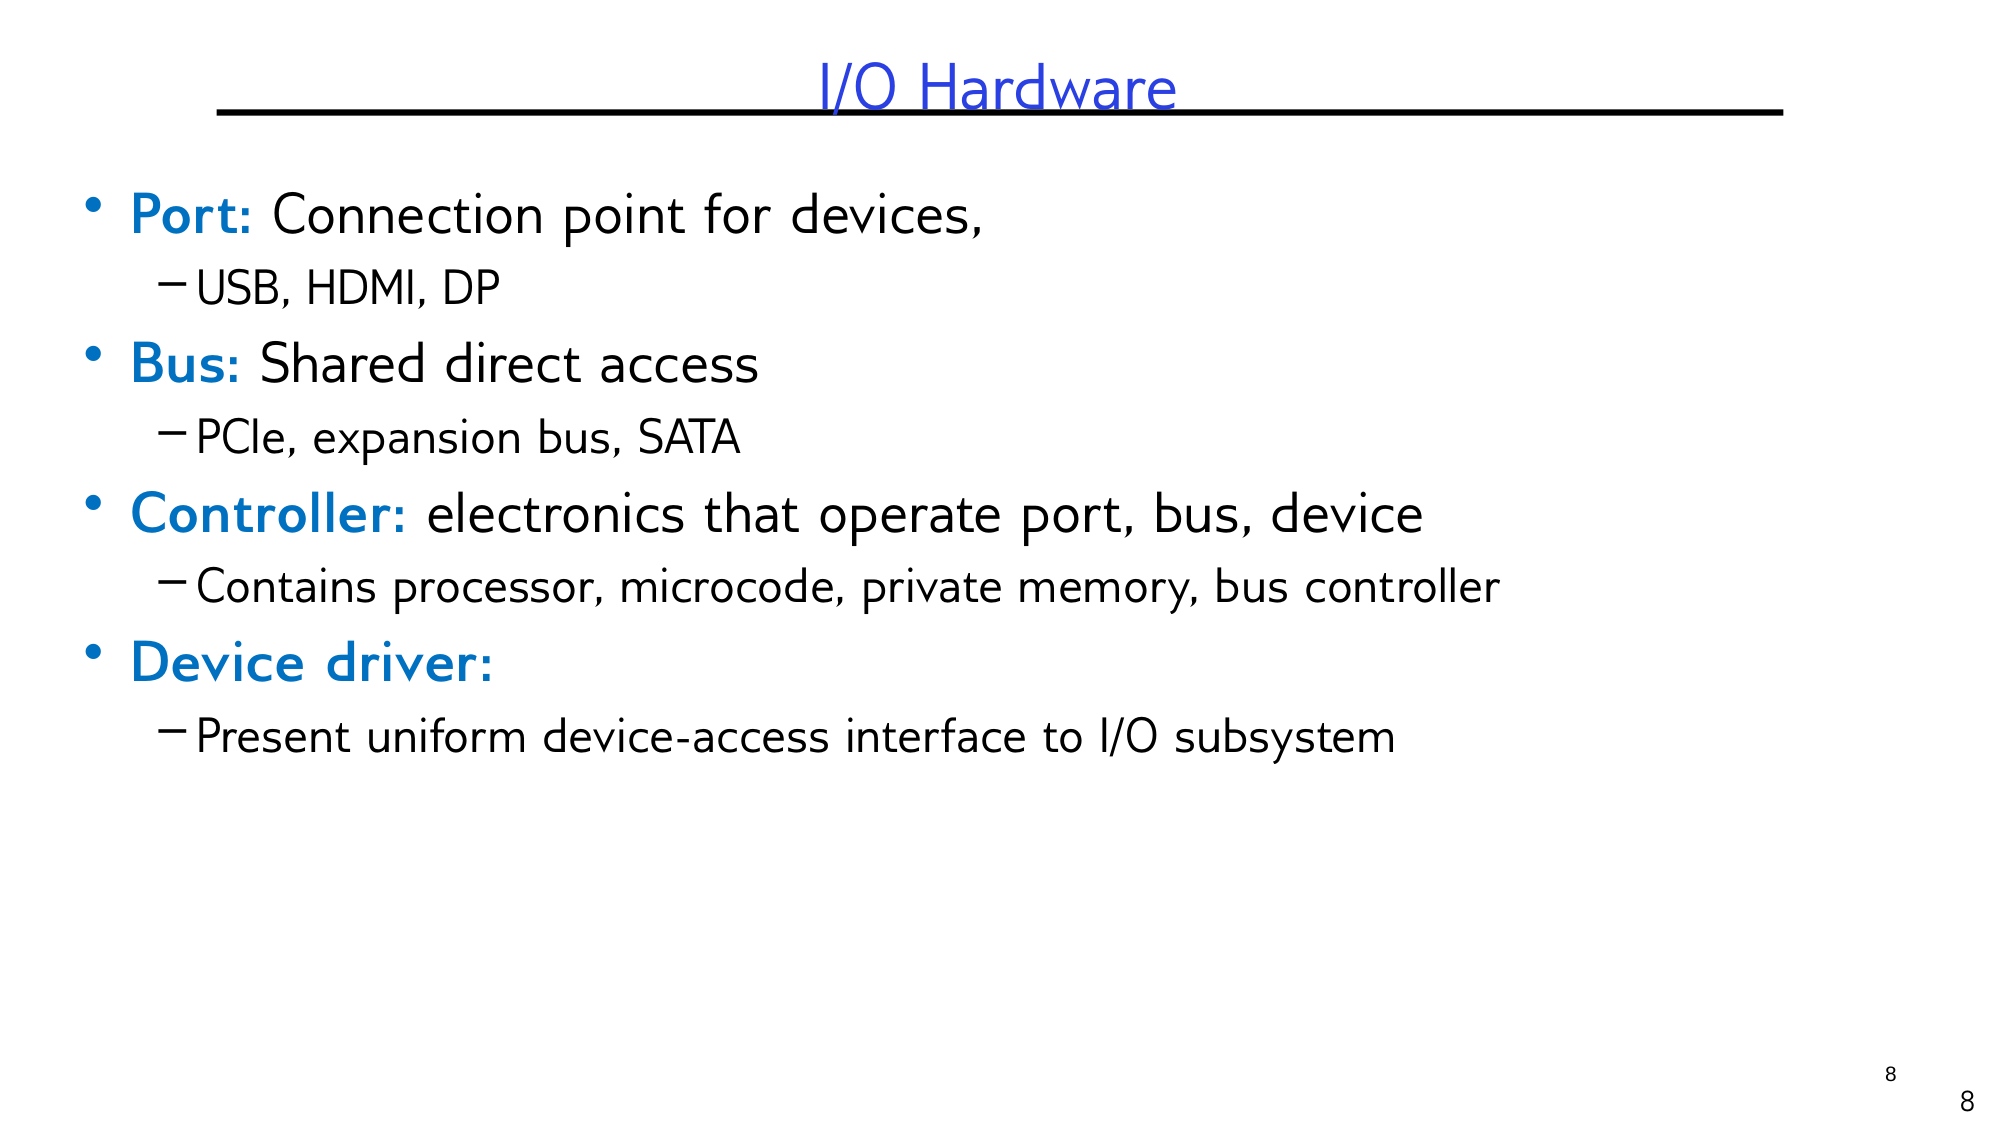

# I/O Hardware
Port: Connection point for devices,
USB, HDMI, DP
Bus: Shared direct access
PCIe, expansion bus, SATA
Controller: electronics that operate port, bus, device
Contains processor, microcode, private memory, bus controller
Device driver:
Present uniform device-access interface to I/O subsystem